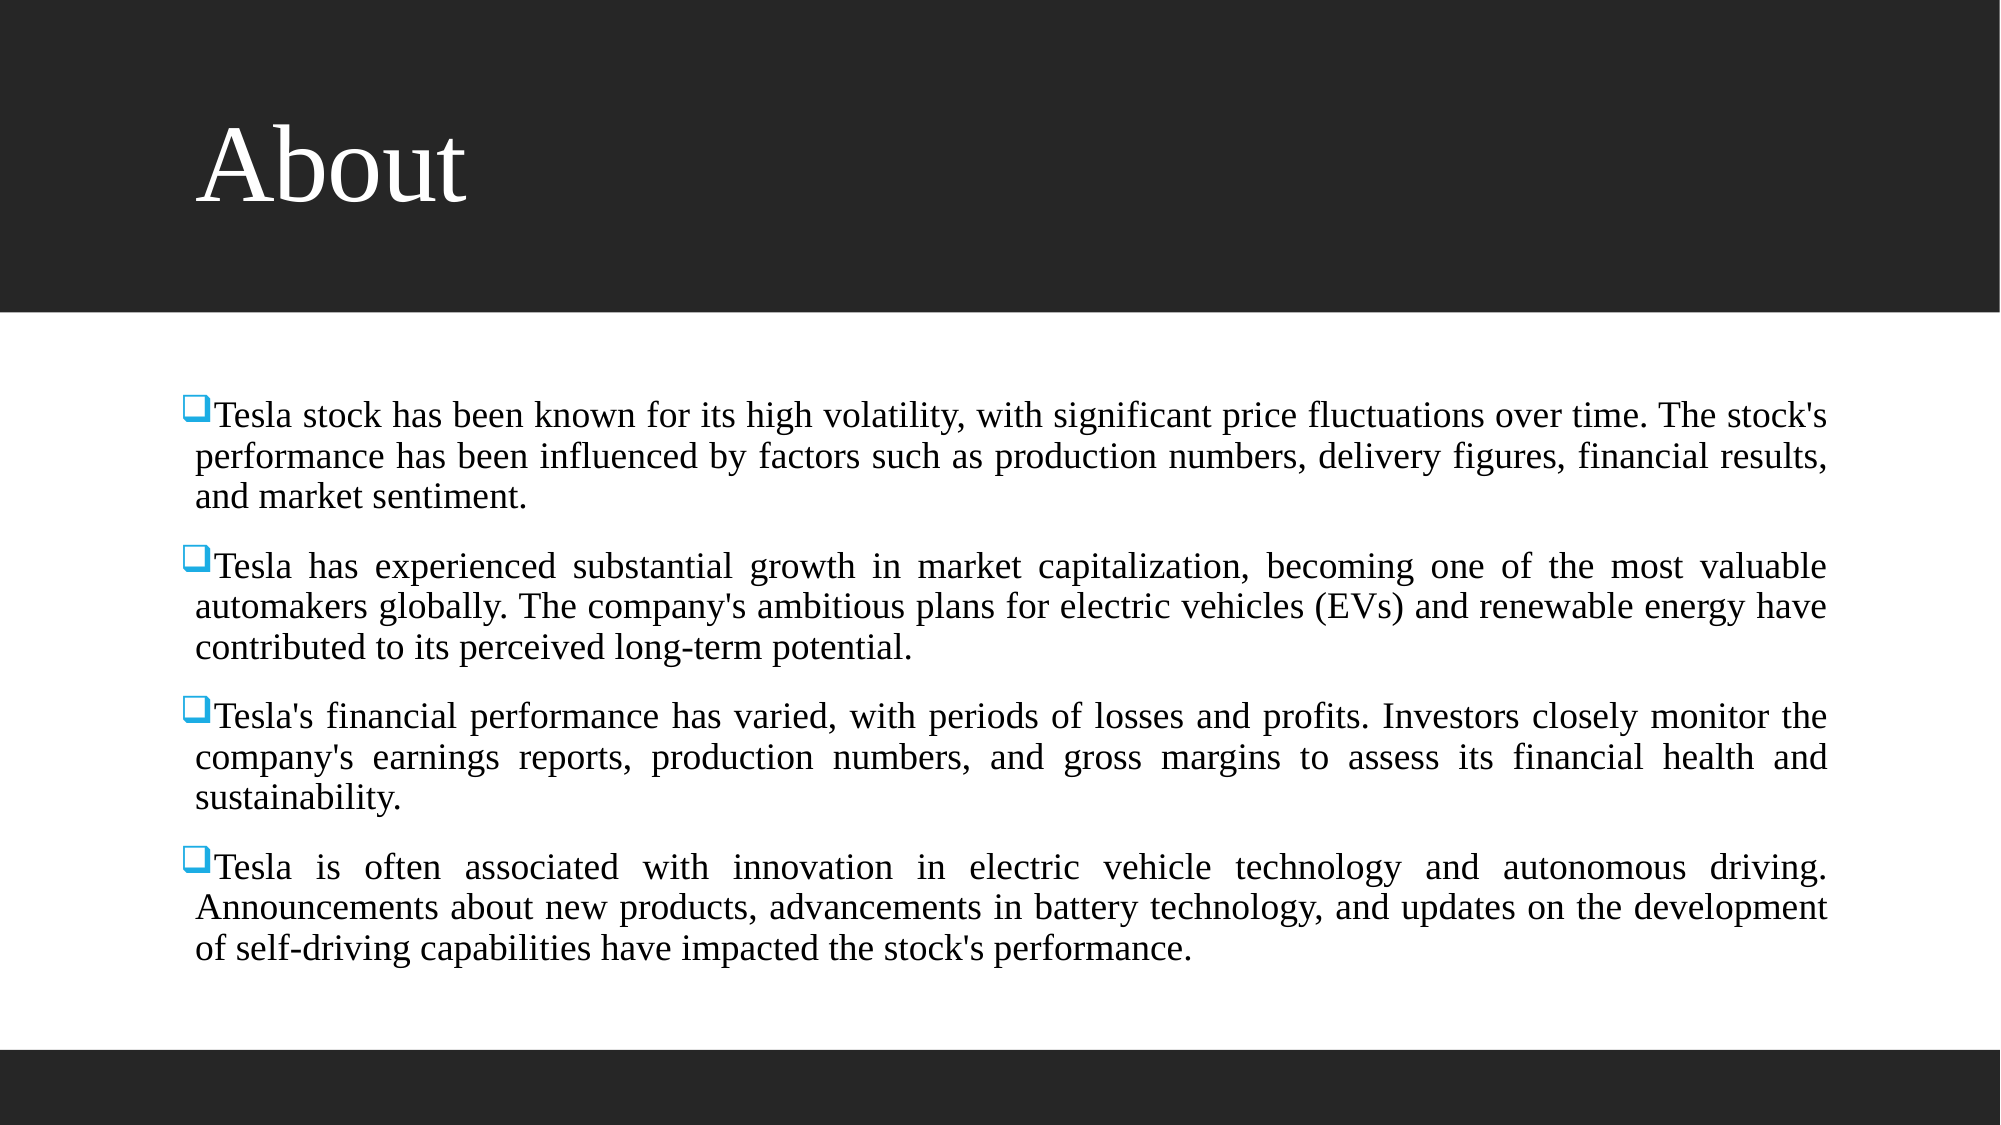

# About
Tesla stock has been known for its high volatility, with significant price fluctuations over time. The stock's performance has been influenced by factors such as production numbers, delivery figures, financial results, and market sentiment.
Tesla has experienced substantial growth in market capitalization, becoming one of the most valuable automakers globally. The company's ambitious plans for electric vehicles (EVs) and renewable energy have contributed to its perceived long-term potential.
Tesla's financial performance has varied, with periods of losses and profits. Investors closely monitor the company's earnings reports, production numbers, and gross margins to assess its financial health and sustainability.
Tesla is often associated with innovation in electric vehicle technology and autonomous driving. Announcements about new products, advancements in battery technology, and updates on the development of self-driving capabilities have impacted the stock's performance.